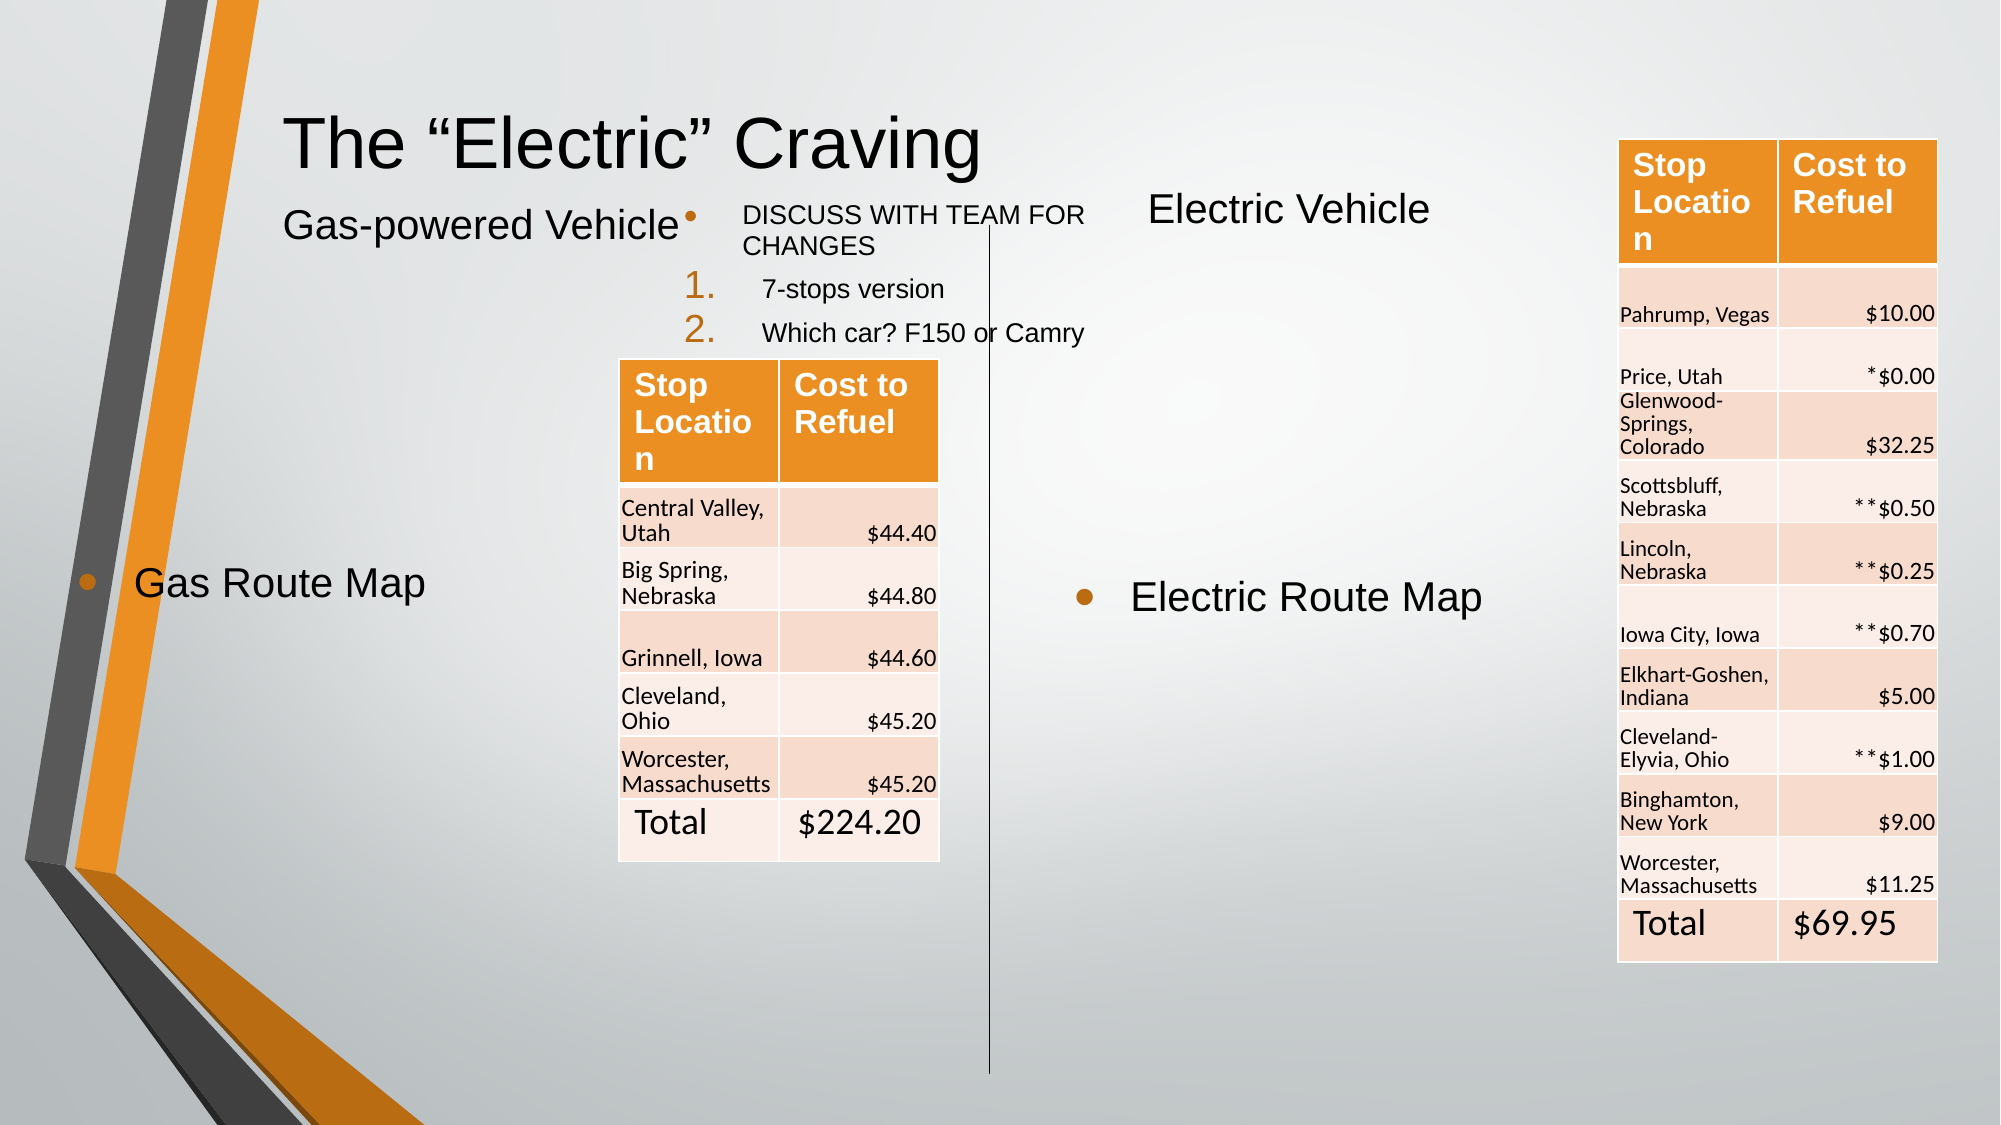

# The “Electric” Craving
| Stop Location | Cost to Refuel |
| --- | --- |
| Pahrump, Vegas | $10.00 |
| Price, Utah | \*$0.00 |
| Glenwood-Springs, Colorado | $32.25 |
| Scottsbluff, Nebraska | \*\*$0.50 |
| Lincoln, Nebraska | \*\*$0.25 |
| Iowa City, Iowa | \*\*$0.70 |
| Elkhart-Goshen, Indiana | $5.00 |
| Cleveland-Elyvia, Ohio | \*\*$1.00 |
| Binghamton, New York | $9.00 |
| Worcester, Massachusetts | $11.25 |
| Total | $69.95 |
Electric Vehicle
Gas-powered Vehicle
DISCUSS WITH TEAM FOR CHANGES
7-stops version
Which car? F150 or Camry
Gas Route Map
Electric Route Map
| Stop Location | Cost to Refuel |
| --- | --- |
| Central Valley, Utah | $44.40 |
| Big Spring, Nebraska | $44.80 |
| Grinnell, Iowa | $44.60 |
| Cleveland, Ohio | $45.20 |
| Worcester, Massachusetts | $45.20 |
| Total | $224.20 |